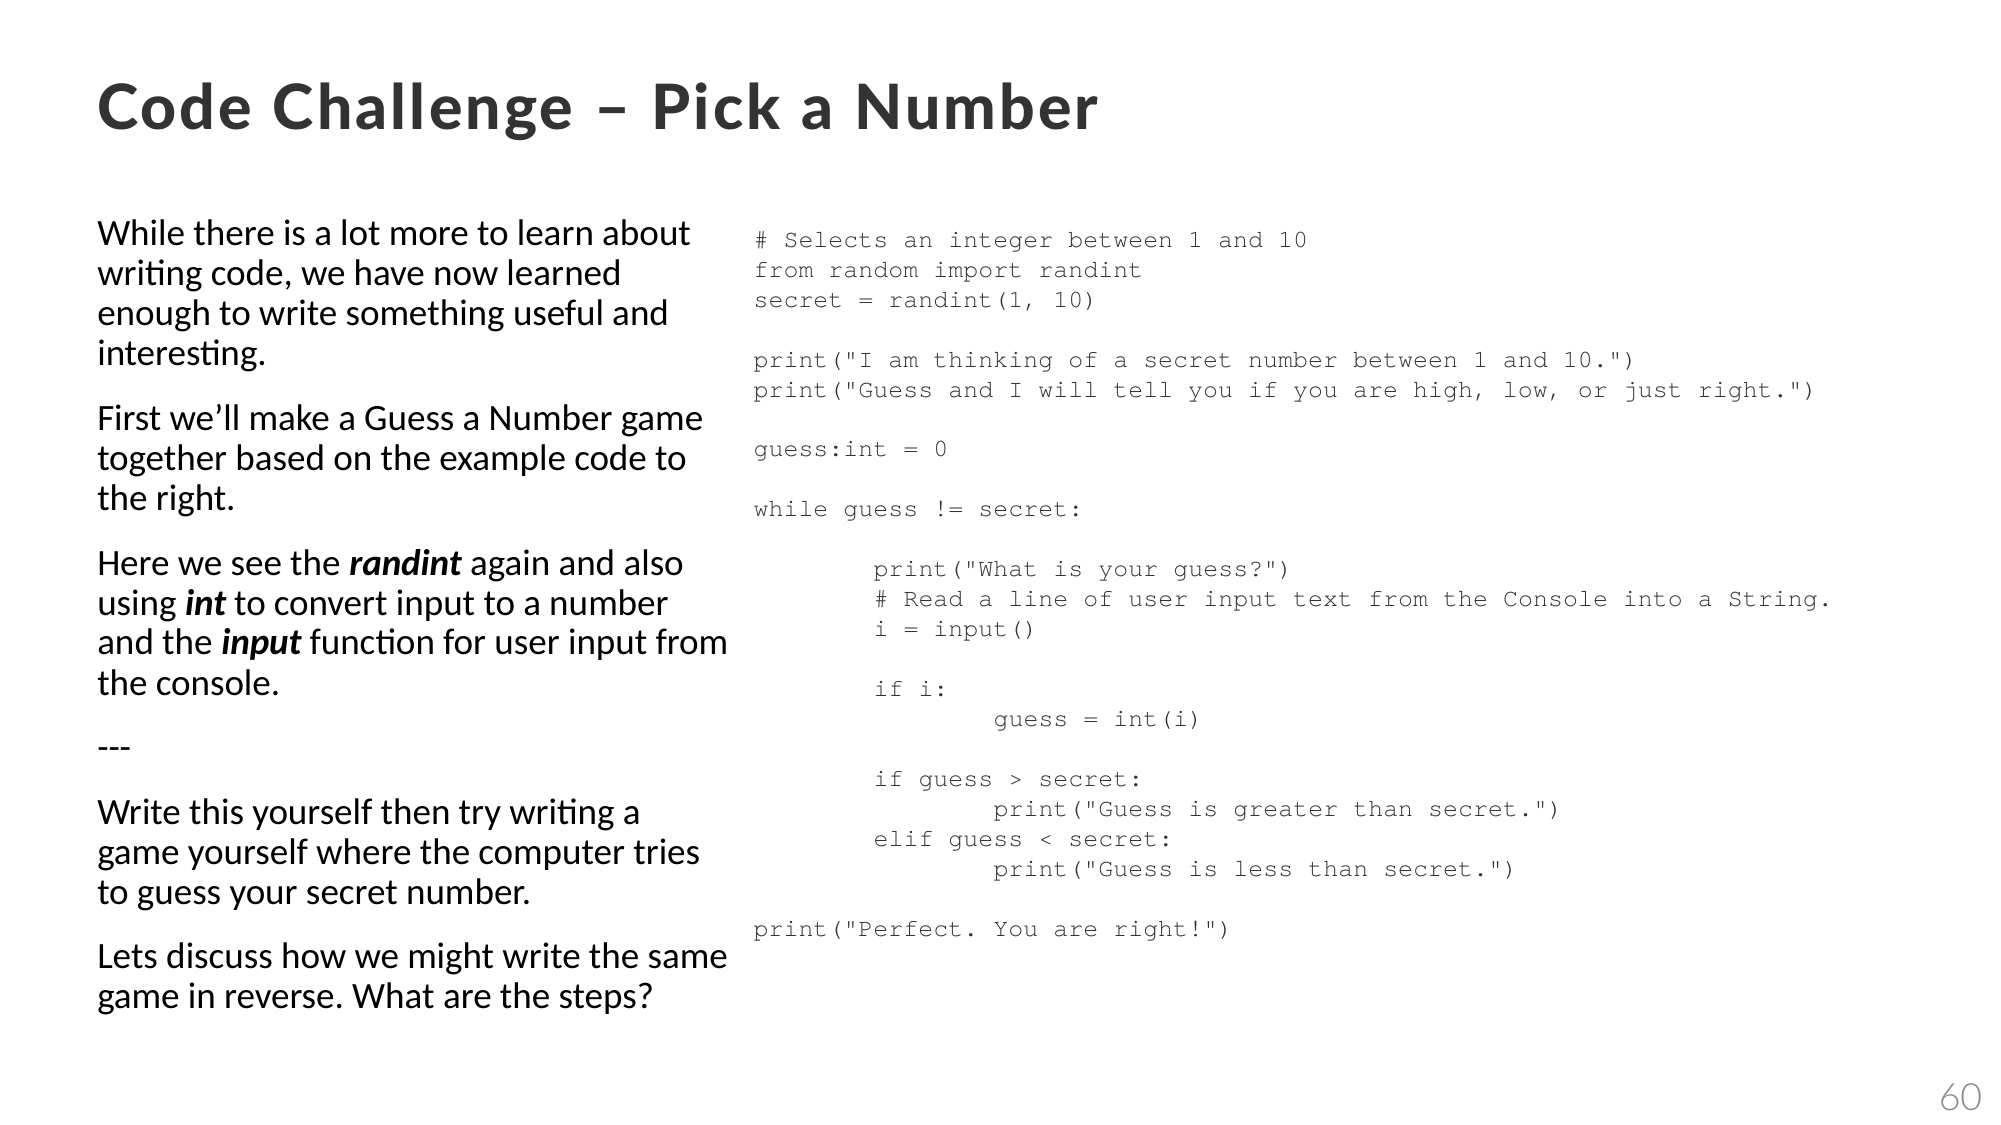

# Code Challenge – Pick a Number

While there is a lot more to learn about writing code, we have now learned enough to write something useful and interesting.
First we’ll make a Guess a Number game together based on the example code to the right.
Here we see the randint again and also using int to convert input to a number and the input function for user input from the console.
---
Write this yourself then try writing a game yourself where the computer tries to guess your secret number.
Lets discuss how we might write the same game in reverse. What are the steps?

# Selects an integer between 1 and 10
from random import randint
secret = randint(1, 10)

print("I am thinking of a secret number between 1 and 10.")
print("Guess and I will tell you if you are high, low, or just right.")

guess:int = 0

while guess != secret:

        print("What is your guess?")
        # Read a line of user input text from the Console into a String.
        i = input()

        if i:
                guess = int(i)

        if guess > secret:
                print("Guess is greater than secret.")
        elif guess < secret:
                print("Guess is less than secret.")

print("Perfect. You are right!")

60